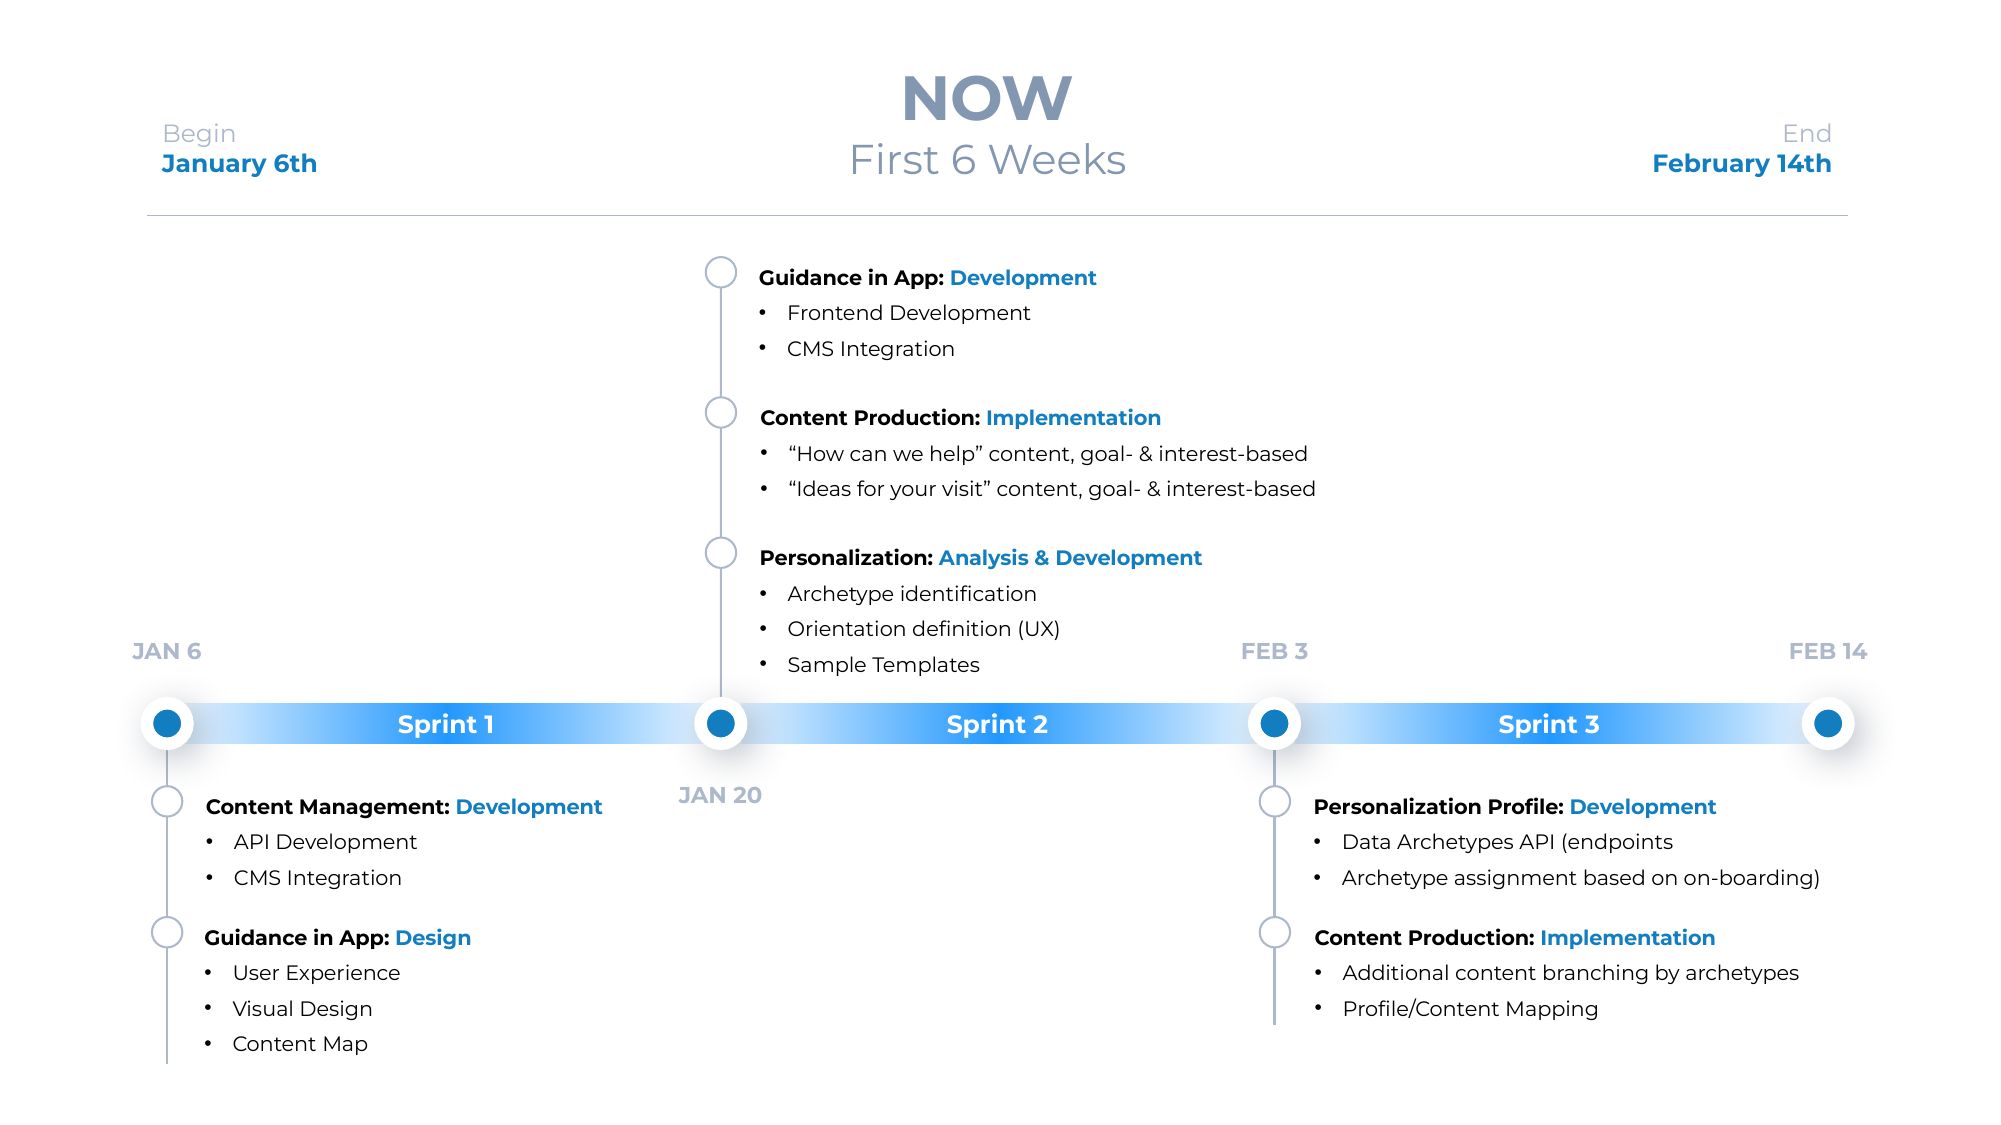

NOW
First 6 Weeks
Begin
January 6th
End
February 14th
Guidance in App: Development
Frontend Development
CMS Integration

Content Production: Implementation
“How can we help” content, goal- & interest-based
“Ideas for your visit” content, goal- & interest-based

Personalization: Analysis & Development
Archetype identification
Orientation definition (UX)
Sample Templates

JAN 6
FEB 3
FEB 14
Sprint 1
Sprint 2
Sprint 3

Content Management: Development
API Development
CMS Integration
Guidance in App: Design
User Experience
Visual Design
Content Map
Personalization Profile: Development
Data Archetypes API (endpoints
Archetype assignment based on on-boarding)

Content Production: Implementation
Additional content branching by archetypes
Profile/Content Mapping

JAN 20